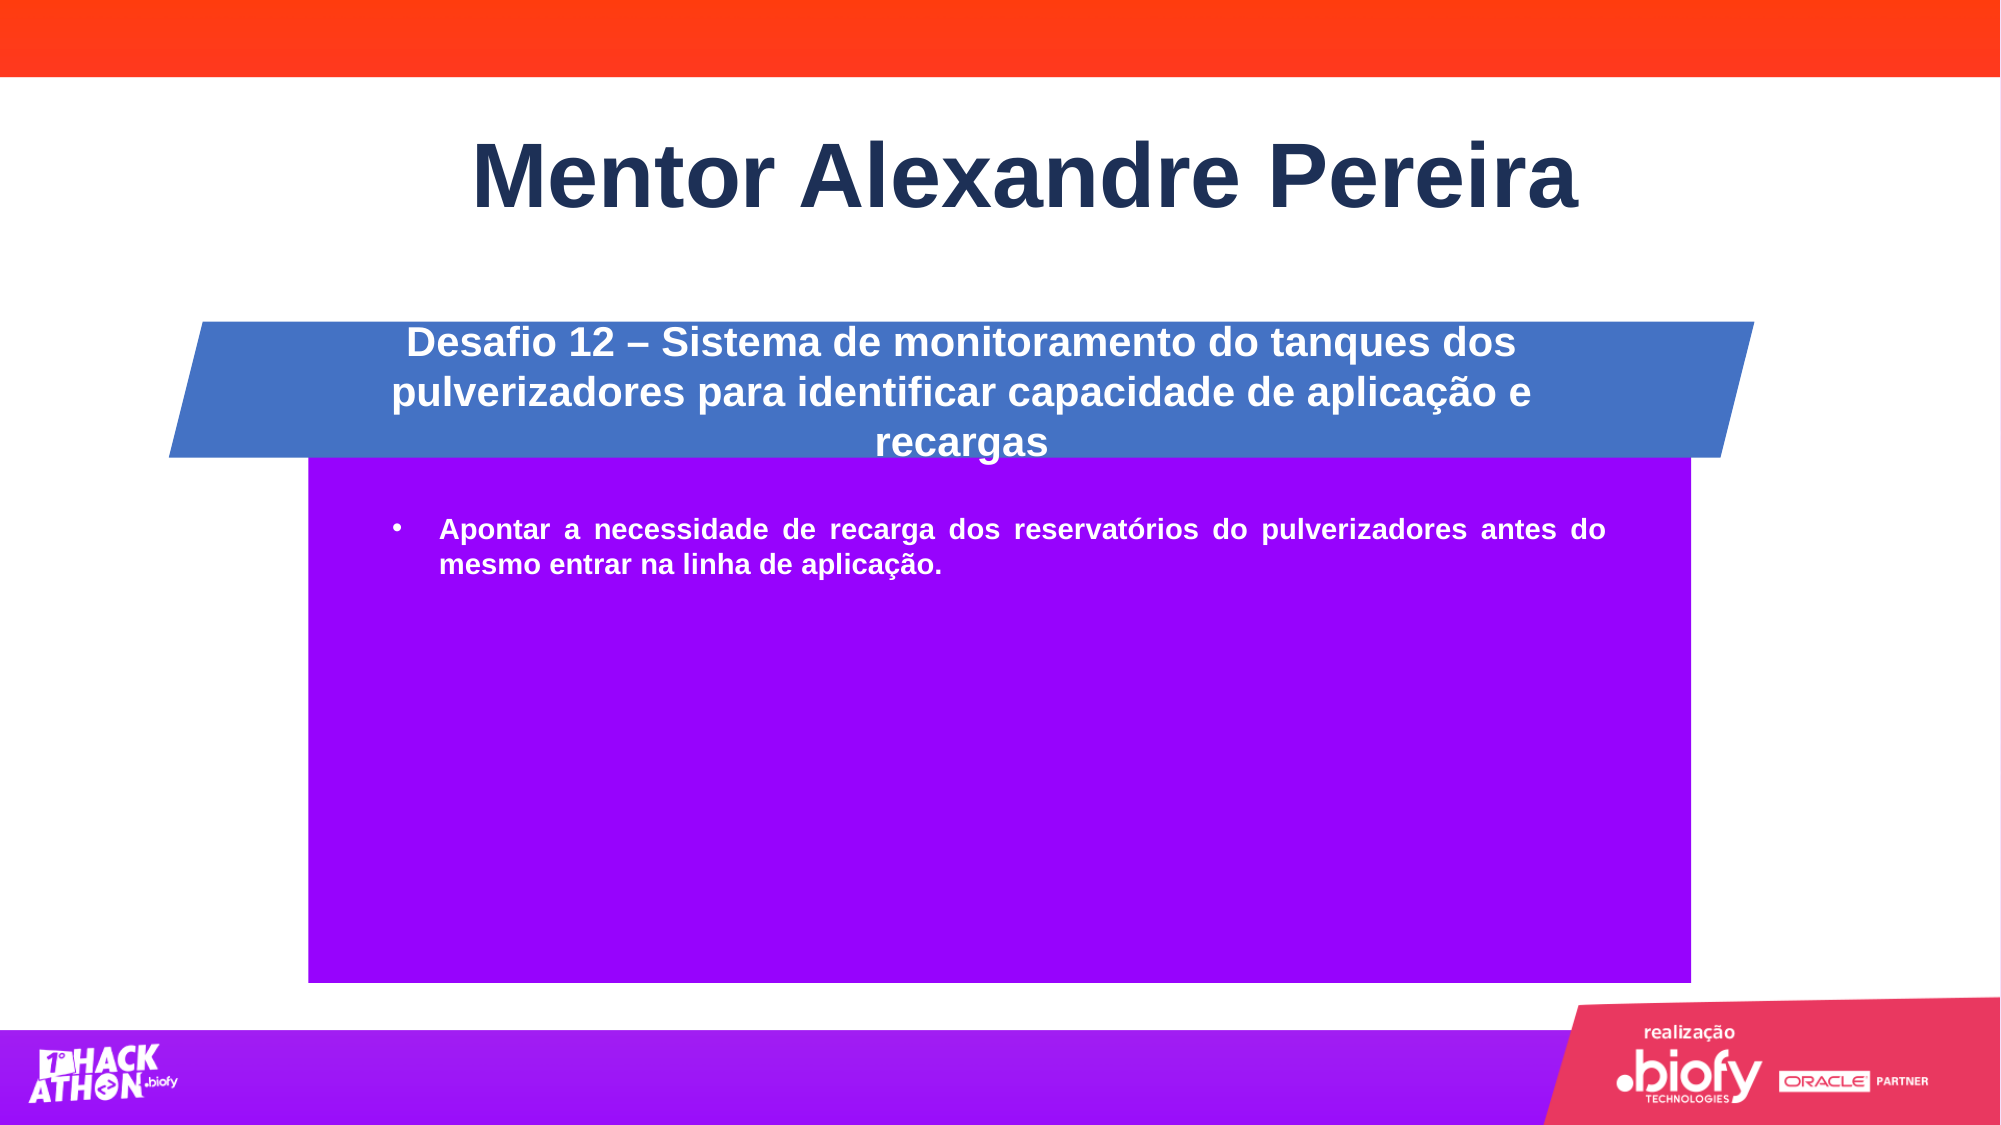

Mentor Alexandre Pereira
Desafio 12 – Sistema de monitoramento do tanques dos pulverizadores para identificar capacidade de aplicação e recargas

Apontar a necessidade de recarga dos reservatórios do pulverizadores antes do mesmo entrar na linha de aplicação.